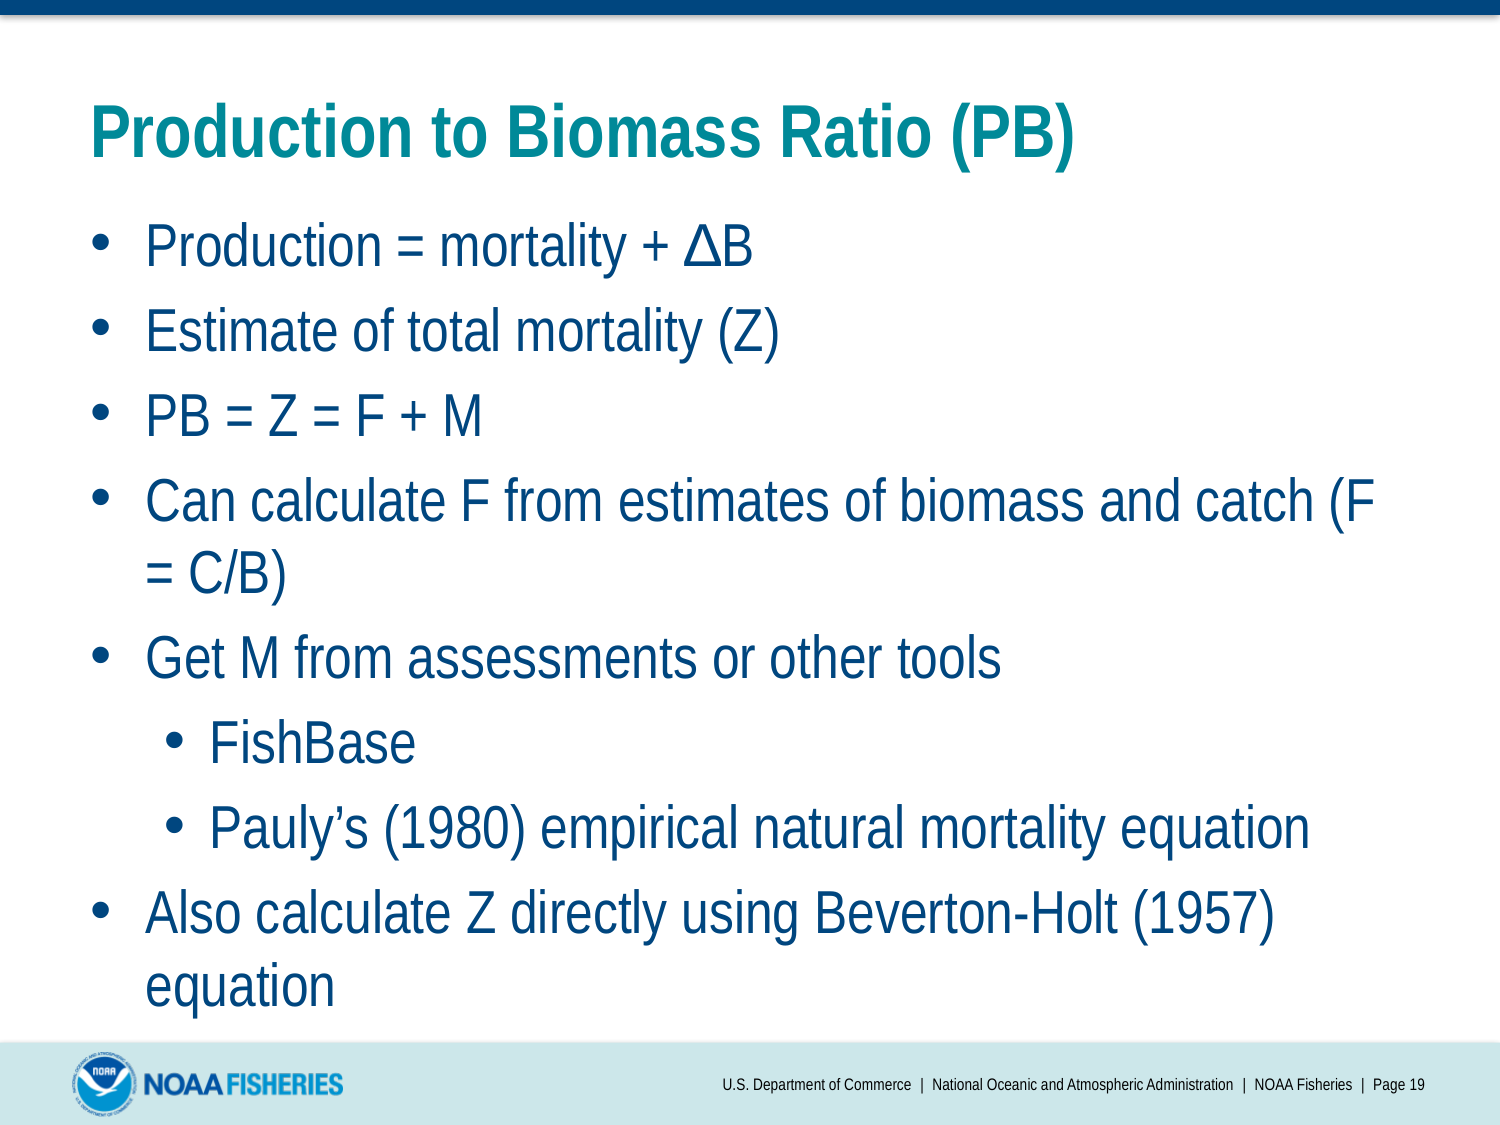

# Production to Biomass Ratio (PB)
Production = mortality + ∆B
Estimate of total mortality (Z)
PB = Z = F + M
Can calculate F from estimates of biomass and catch (F = C/B)
Get M from assessments or other tools
FishBase
Pauly’s (1980) empirical natural mortality equation
Also calculate Z directly using Beverton-Holt (1957) equation
U.S. Department of Commerce | National Oceanic and Atmospheric Administration | NOAA Fisheries | Page 19